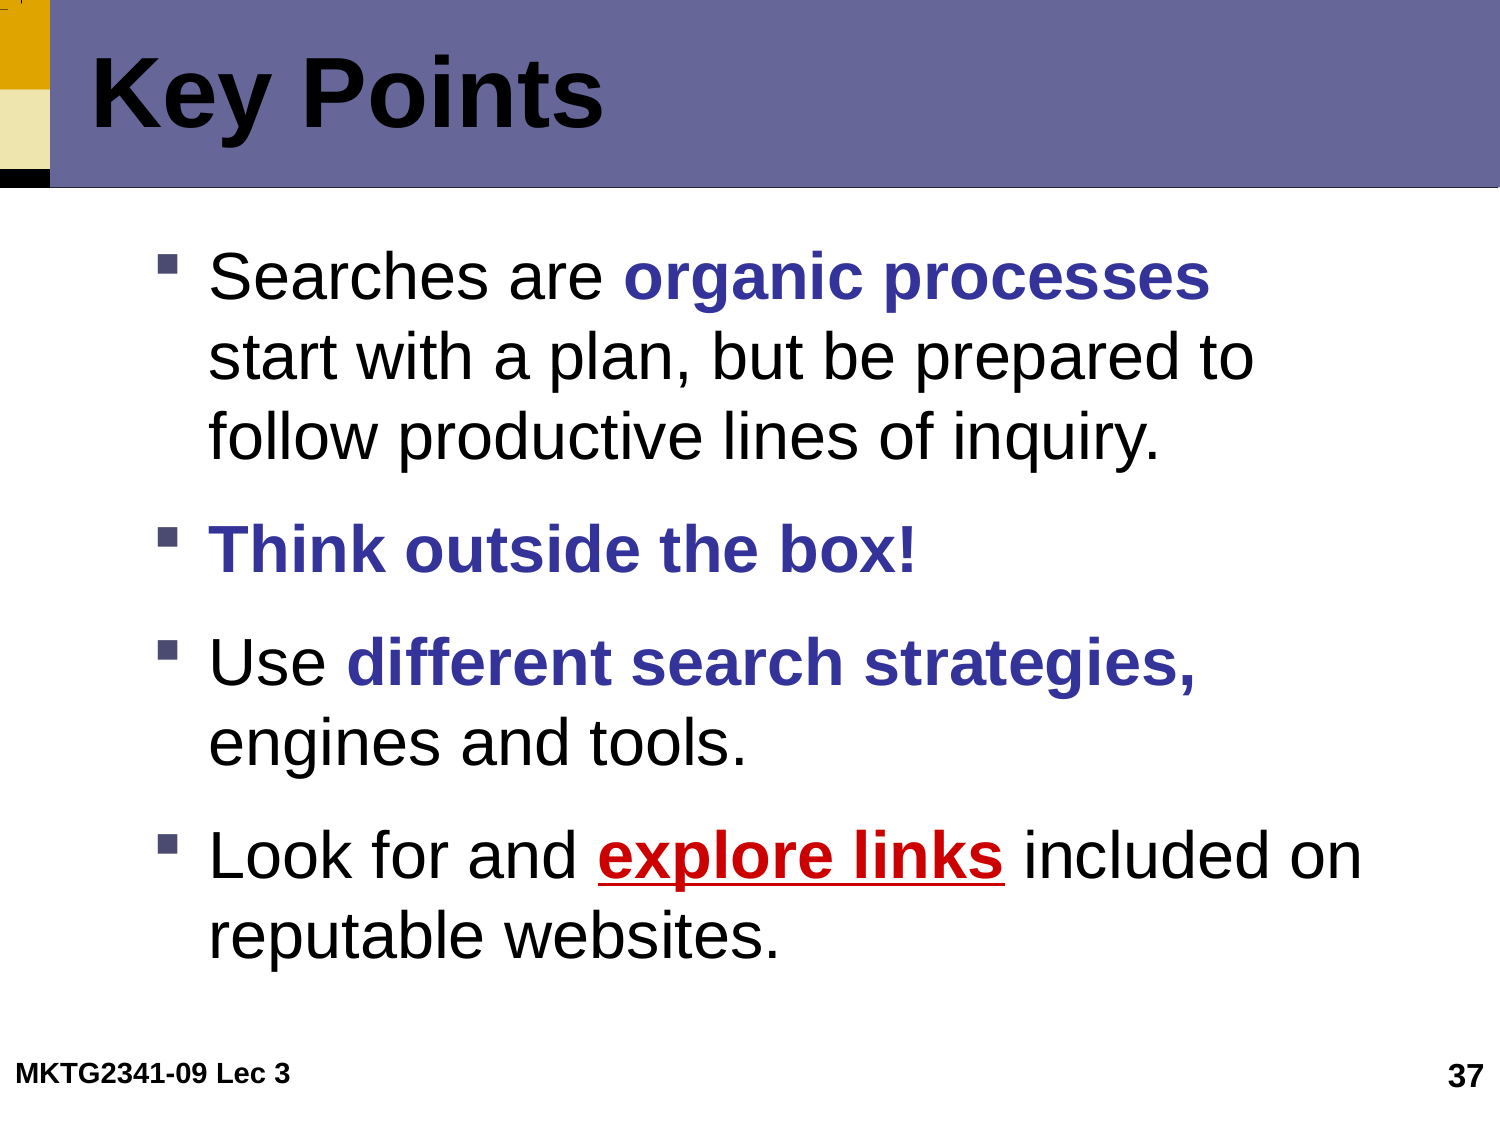

Key Points
Searches are organic processes    start with a plan, but be prepared to follow productive lines of inquiry.
Think outside the box!
Use different search strategies, engines and tools.
Look for and explore links included on reputable websites.
MKTG2341-09 Lec 3
37